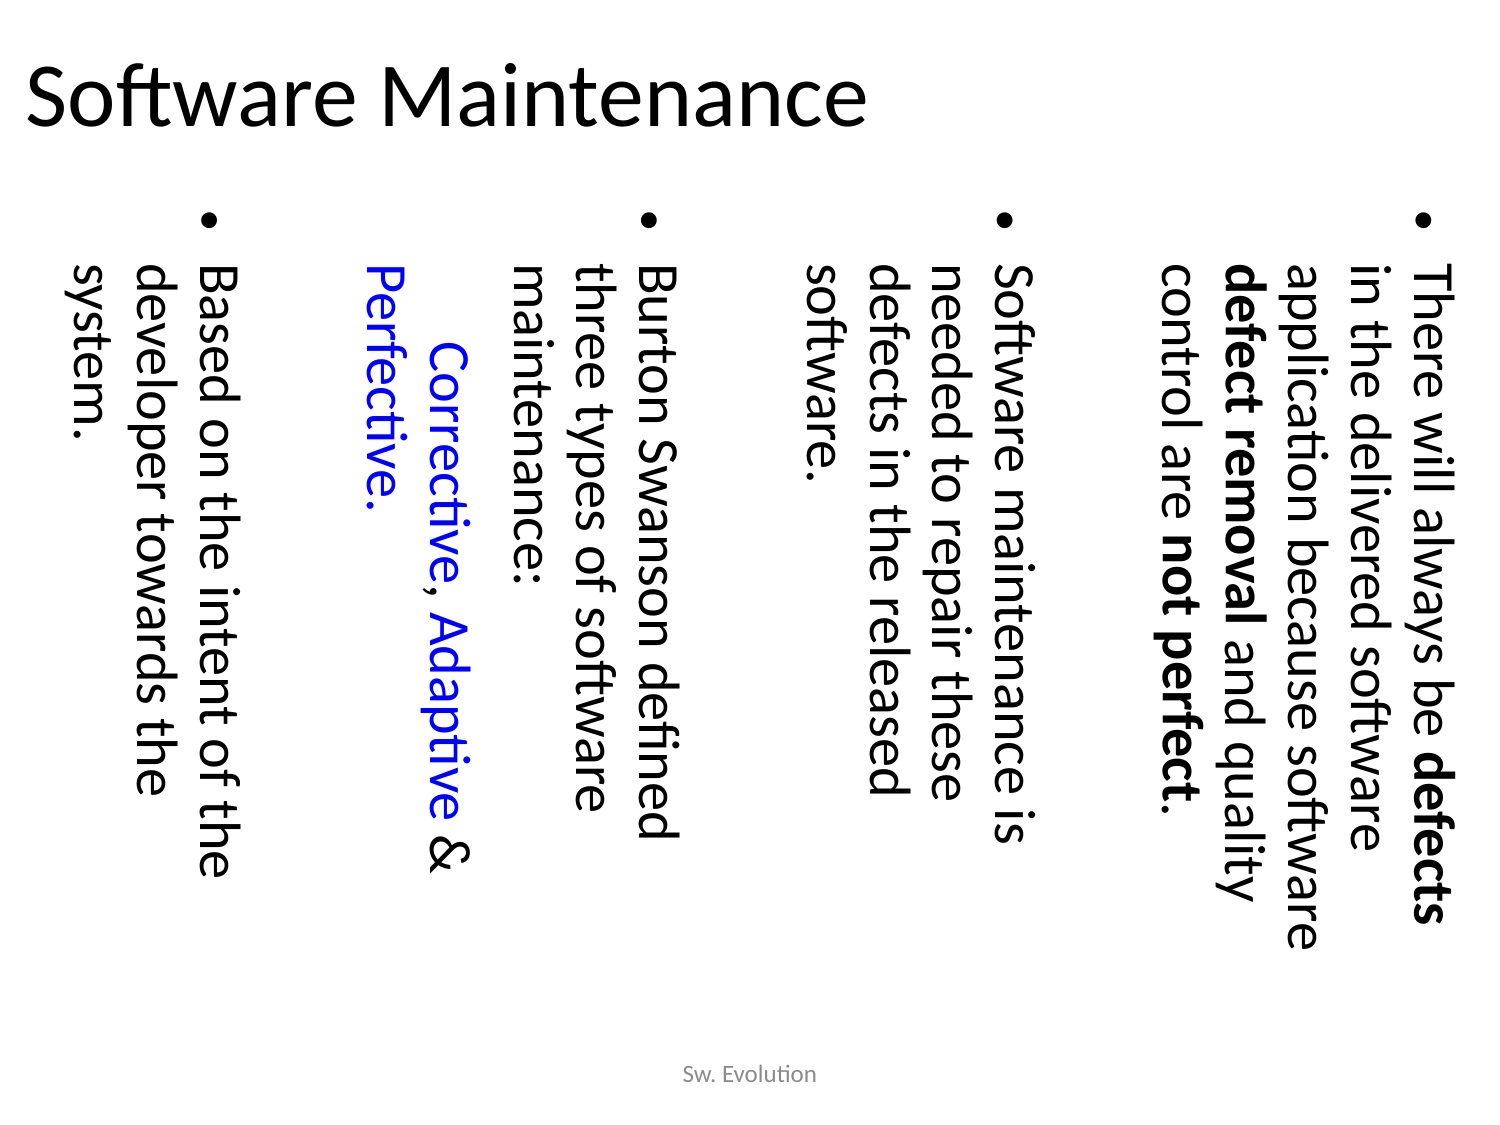

Software Maintenance
There will always be defects in the delivered software application because software defect removal and quality control are not perfect.

Software maintenance is needed to repair these defects in the released software.

Burton Swanson defined three types of software maintenance:
         Corrective, Adaptive & Perfective.

Based on the intent of the developer towards the system.
Sw. Evolution